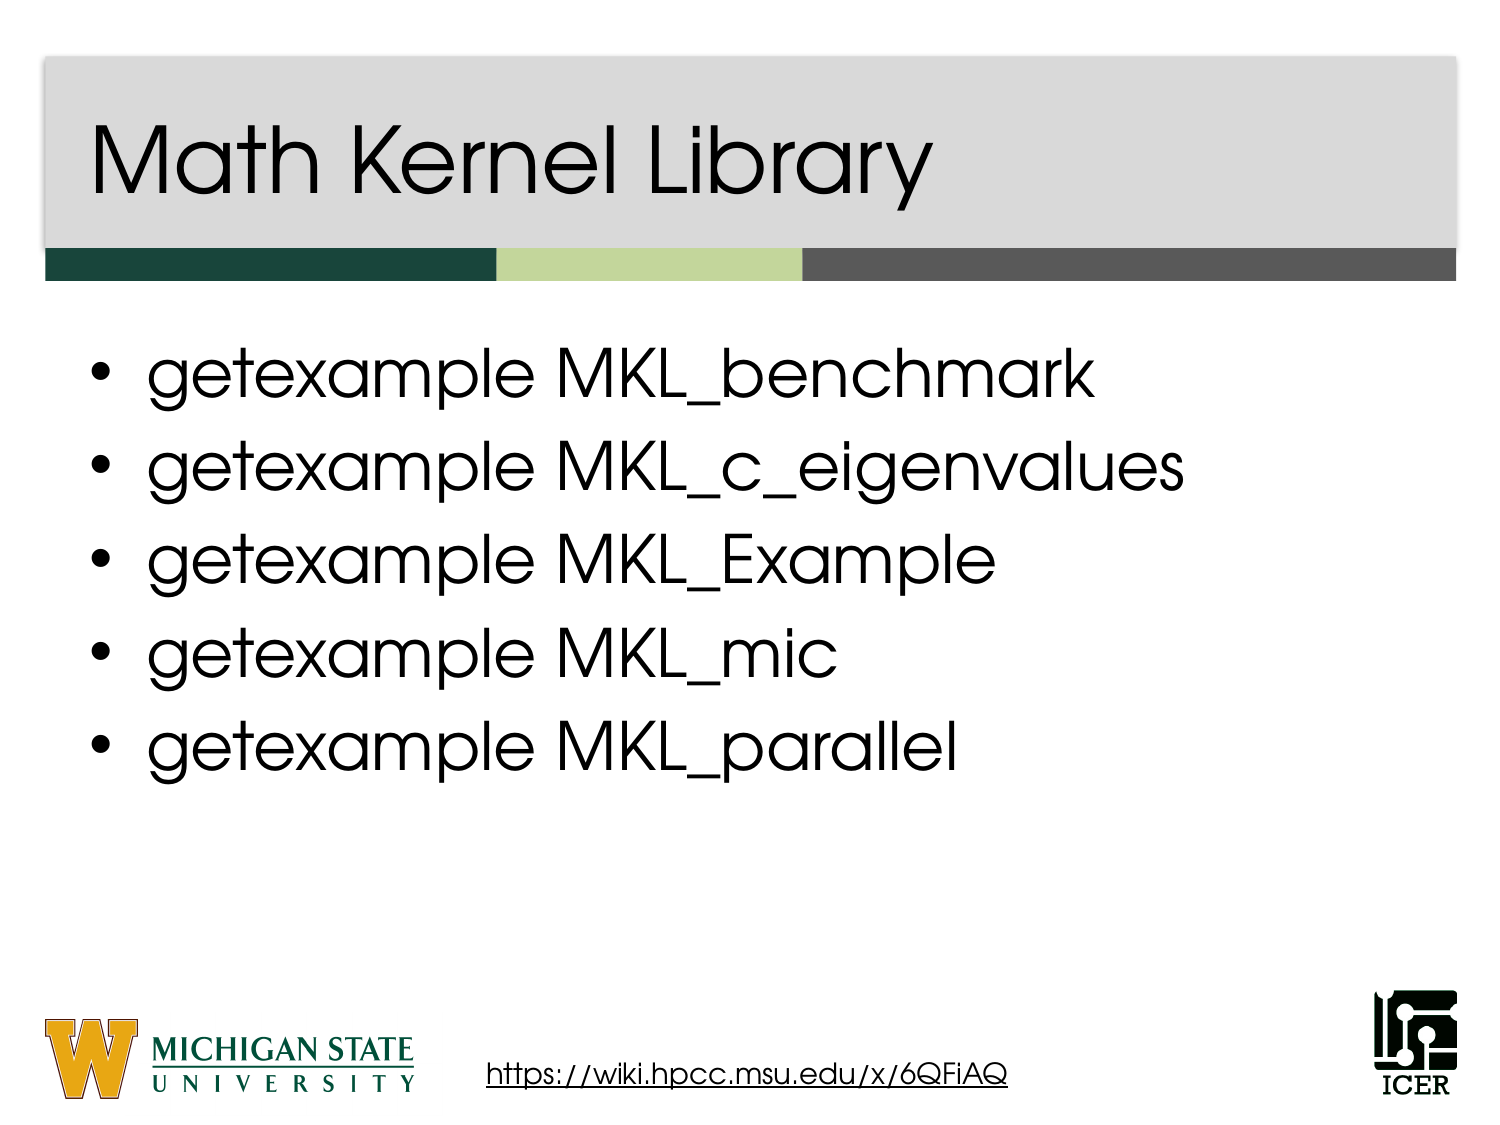

# Math Kernel Library
getexample MKL_benchmark
getexample MKL_c_eigenvalues
getexample MKL_Example
getexample MKL_mic
getexample MKL_parallel